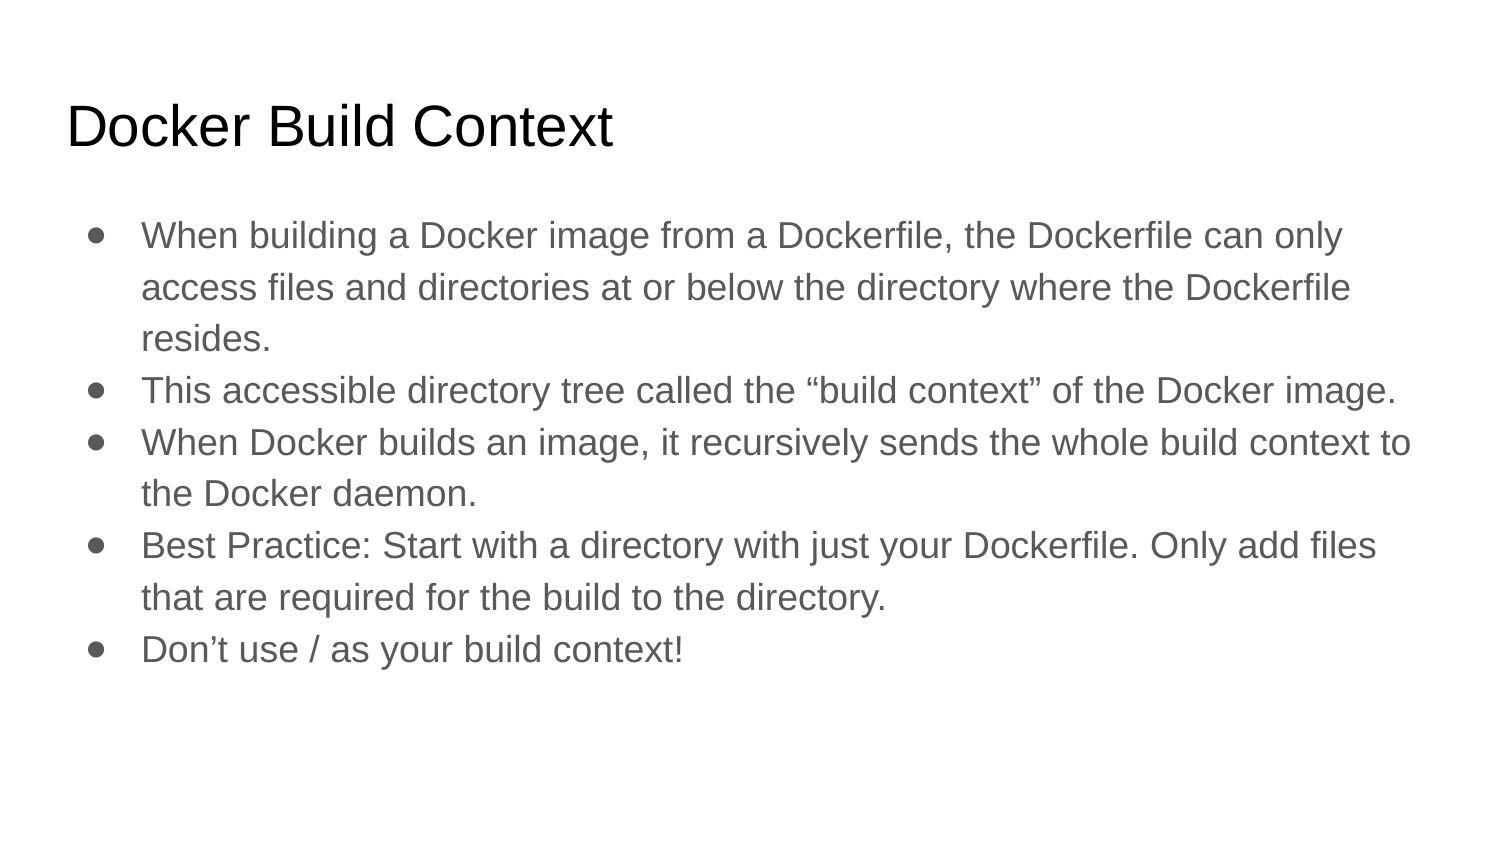

# Docker Build Context
When building a Docker image from a Dockerfile, the Dockerfile can only access files and directories at or below the directory where the Dockerfile resides.
This accessible directory tree called the “build context” of the Docker image.
When Docker builds an image, it recursively sends the whole build context to the Docker daemon.
Best Practice: Start with a directory with just your Dockerfile. Only add files that are required for the build to the directory.
Don’t use / as your build context!